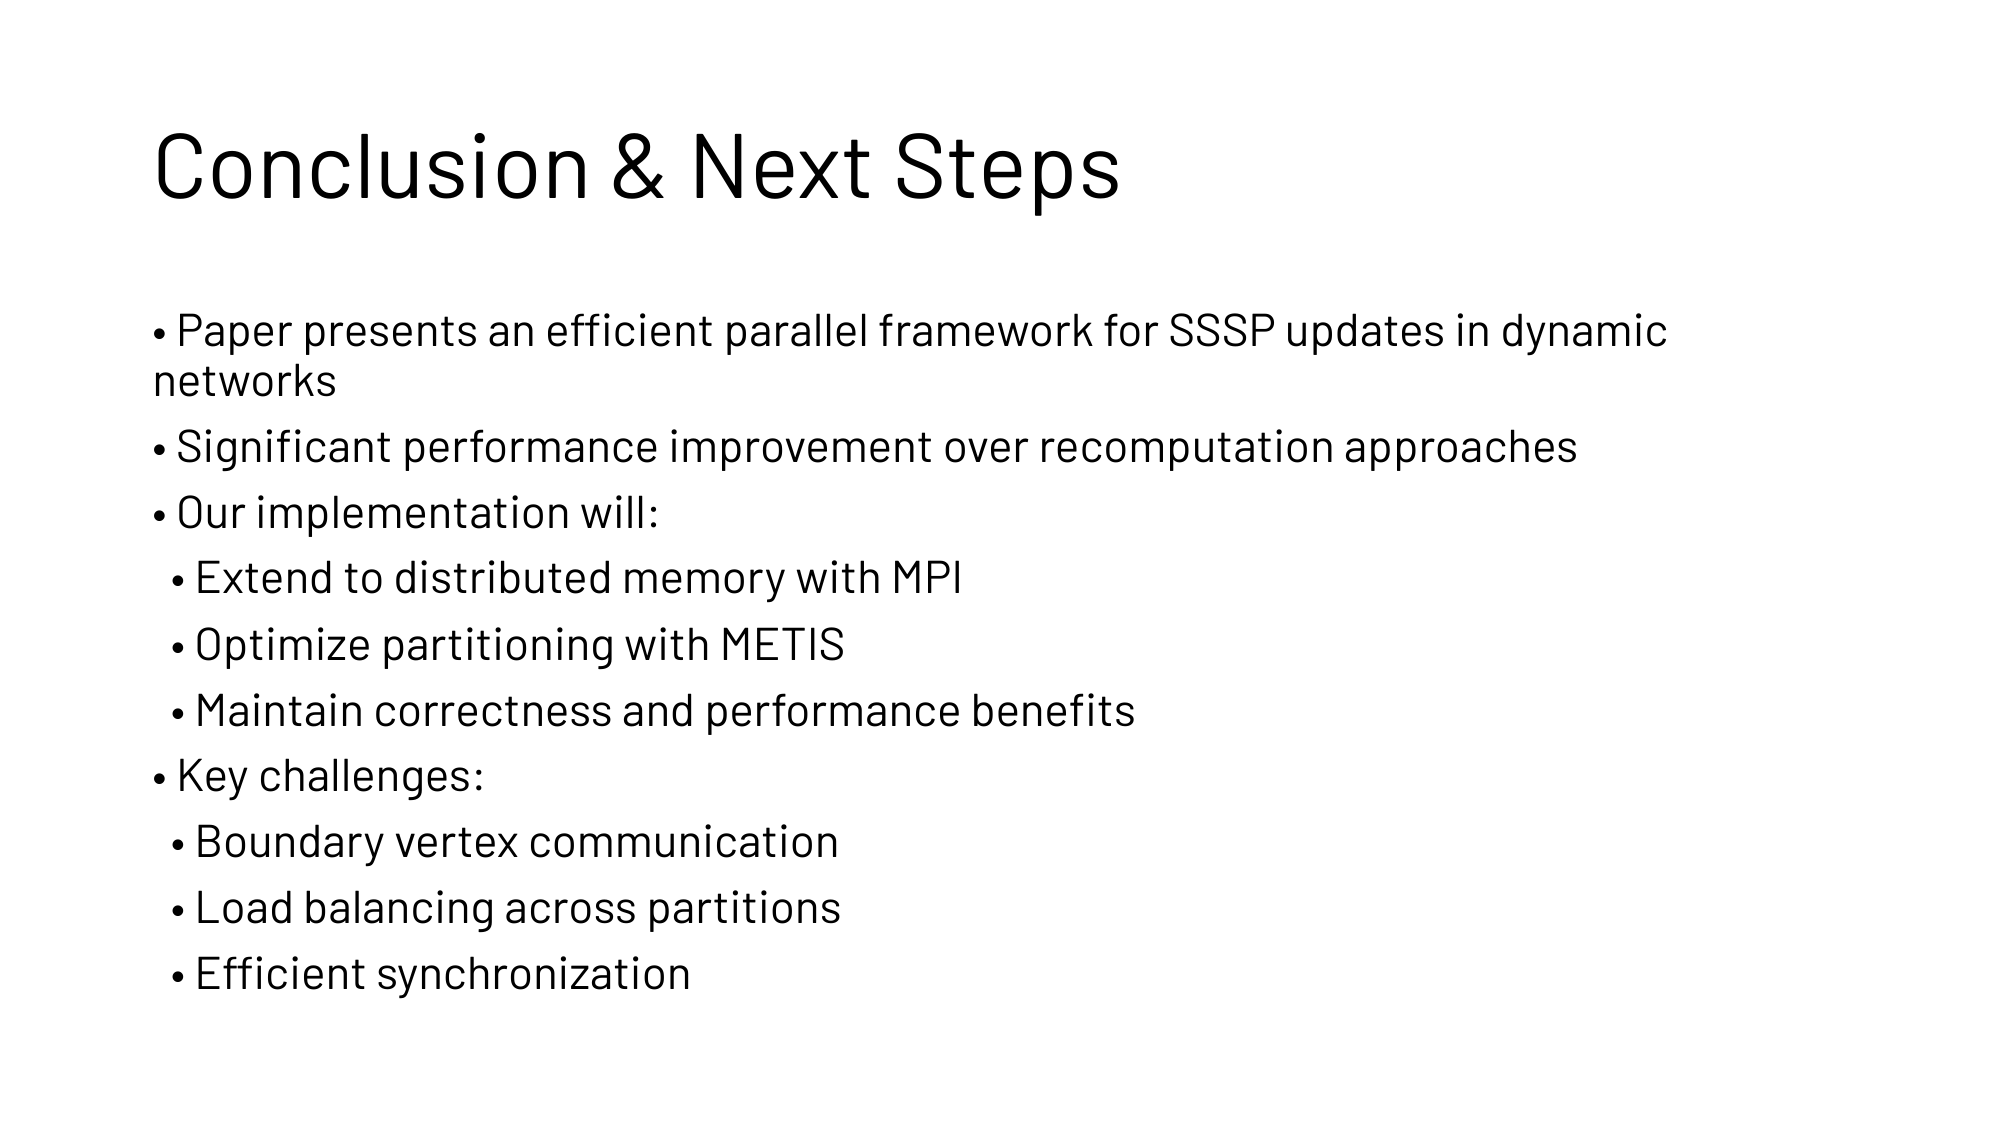

# Conclusion & Next Steps
• Paper presents an efficient parallel framework for SSSP updates in dynamic networks
• Significant performance improvement over recomputation approaches
• Our implementation will:
  • Extend to distributed memory with MPI
  • Optimize partitioning with METIS
  • Maintain correctness and performance benefits
• Key challenges:
  • Boundary vertex communication
  • Load balancing across partitions
  • Efficient synchronization